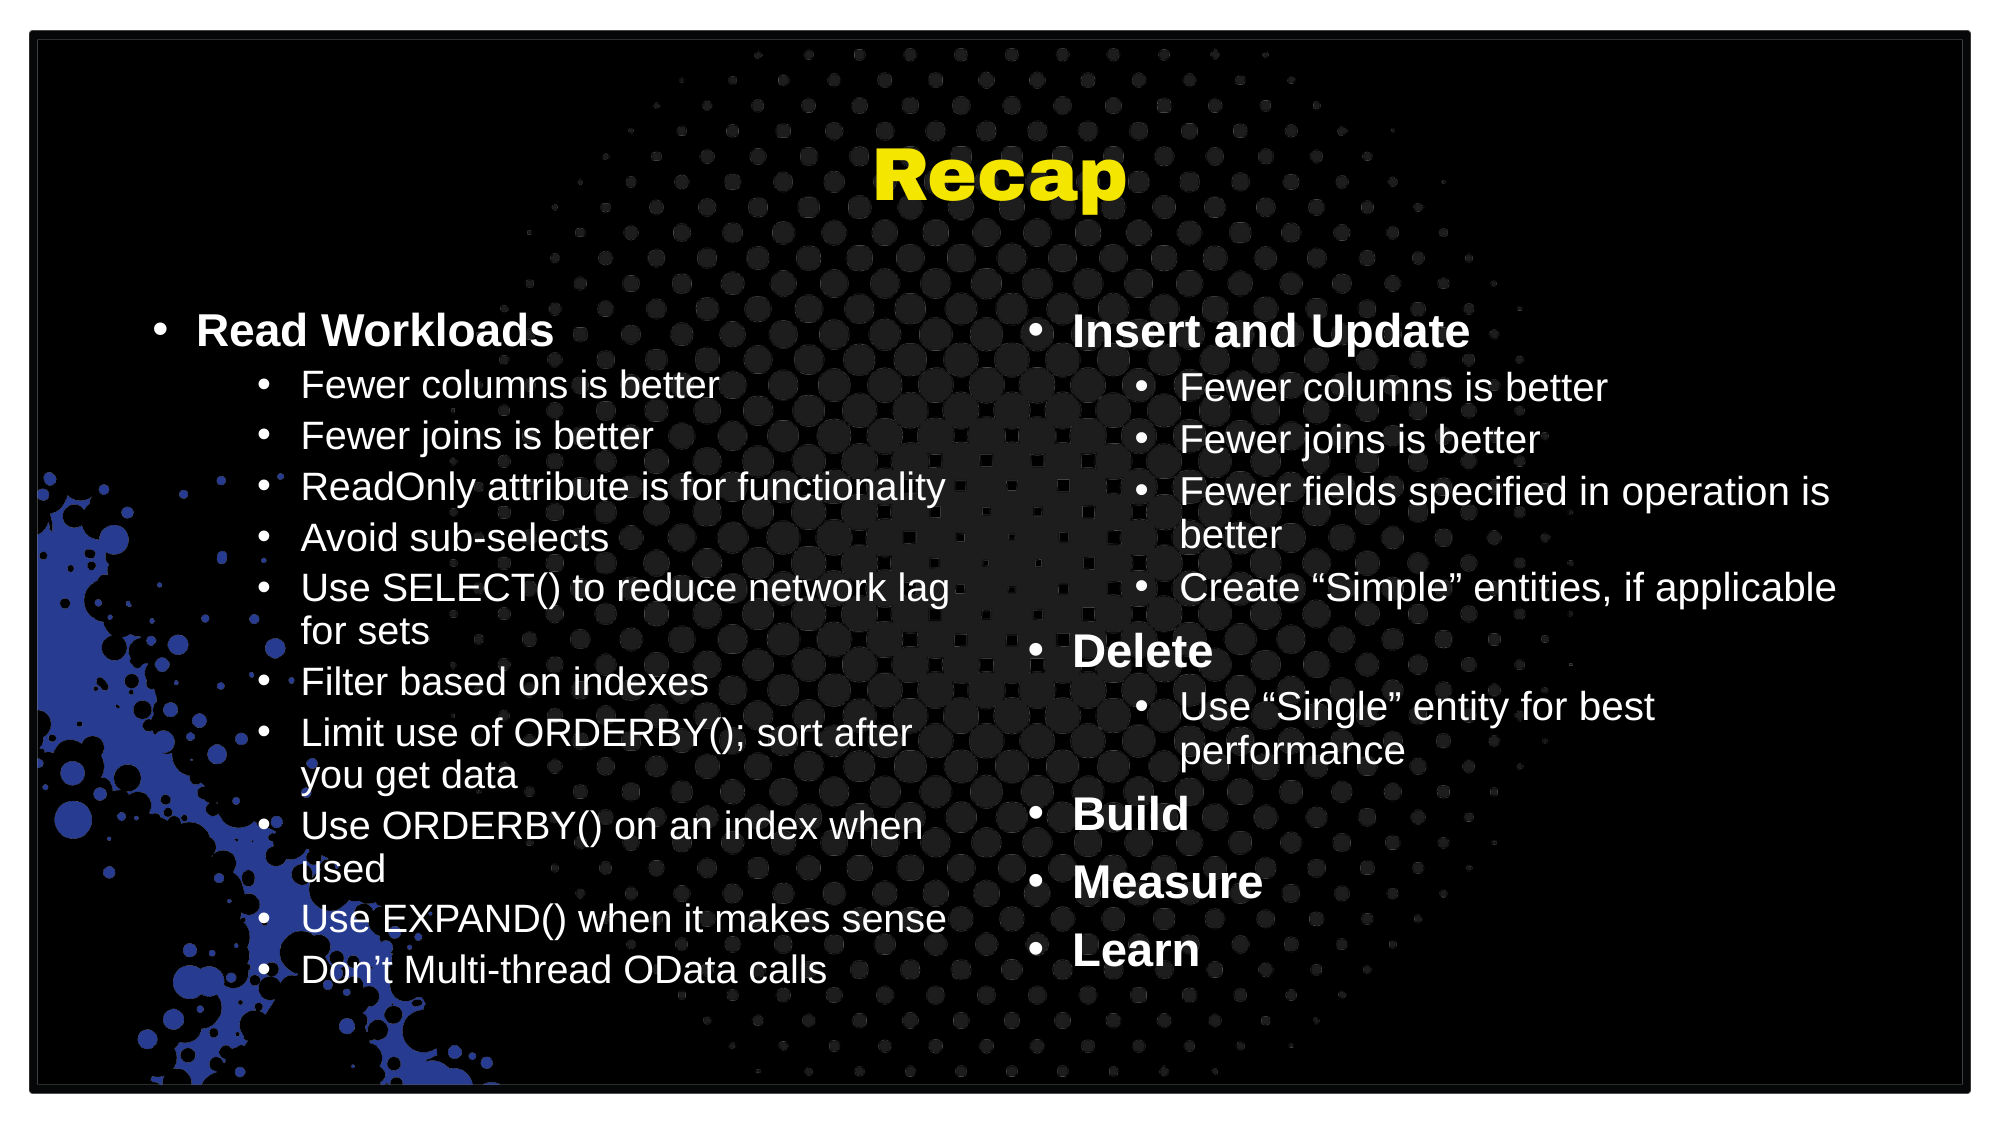

# Recap
Read Workloads
Fewer columns is better
Fewer joins is better
ReadOnly attribute is for functionality
Avoid sub-selects
Use SELECT() to reduce network lag for sets
Filter based on indexes
Limit use of ORDERBY(); sort after you get data
Use ORDERBY() on an index when used
Use EXPAND() when it makes sense
Don’t Multi-thread OData calls

Insert and Update
Fewer columns is better
Fewer joins is better
Fewer fields specified in operation is better
Create “Simple” entities, if applicable
Delete
Use “Single” entity for best performance
Build
Measure
Learn